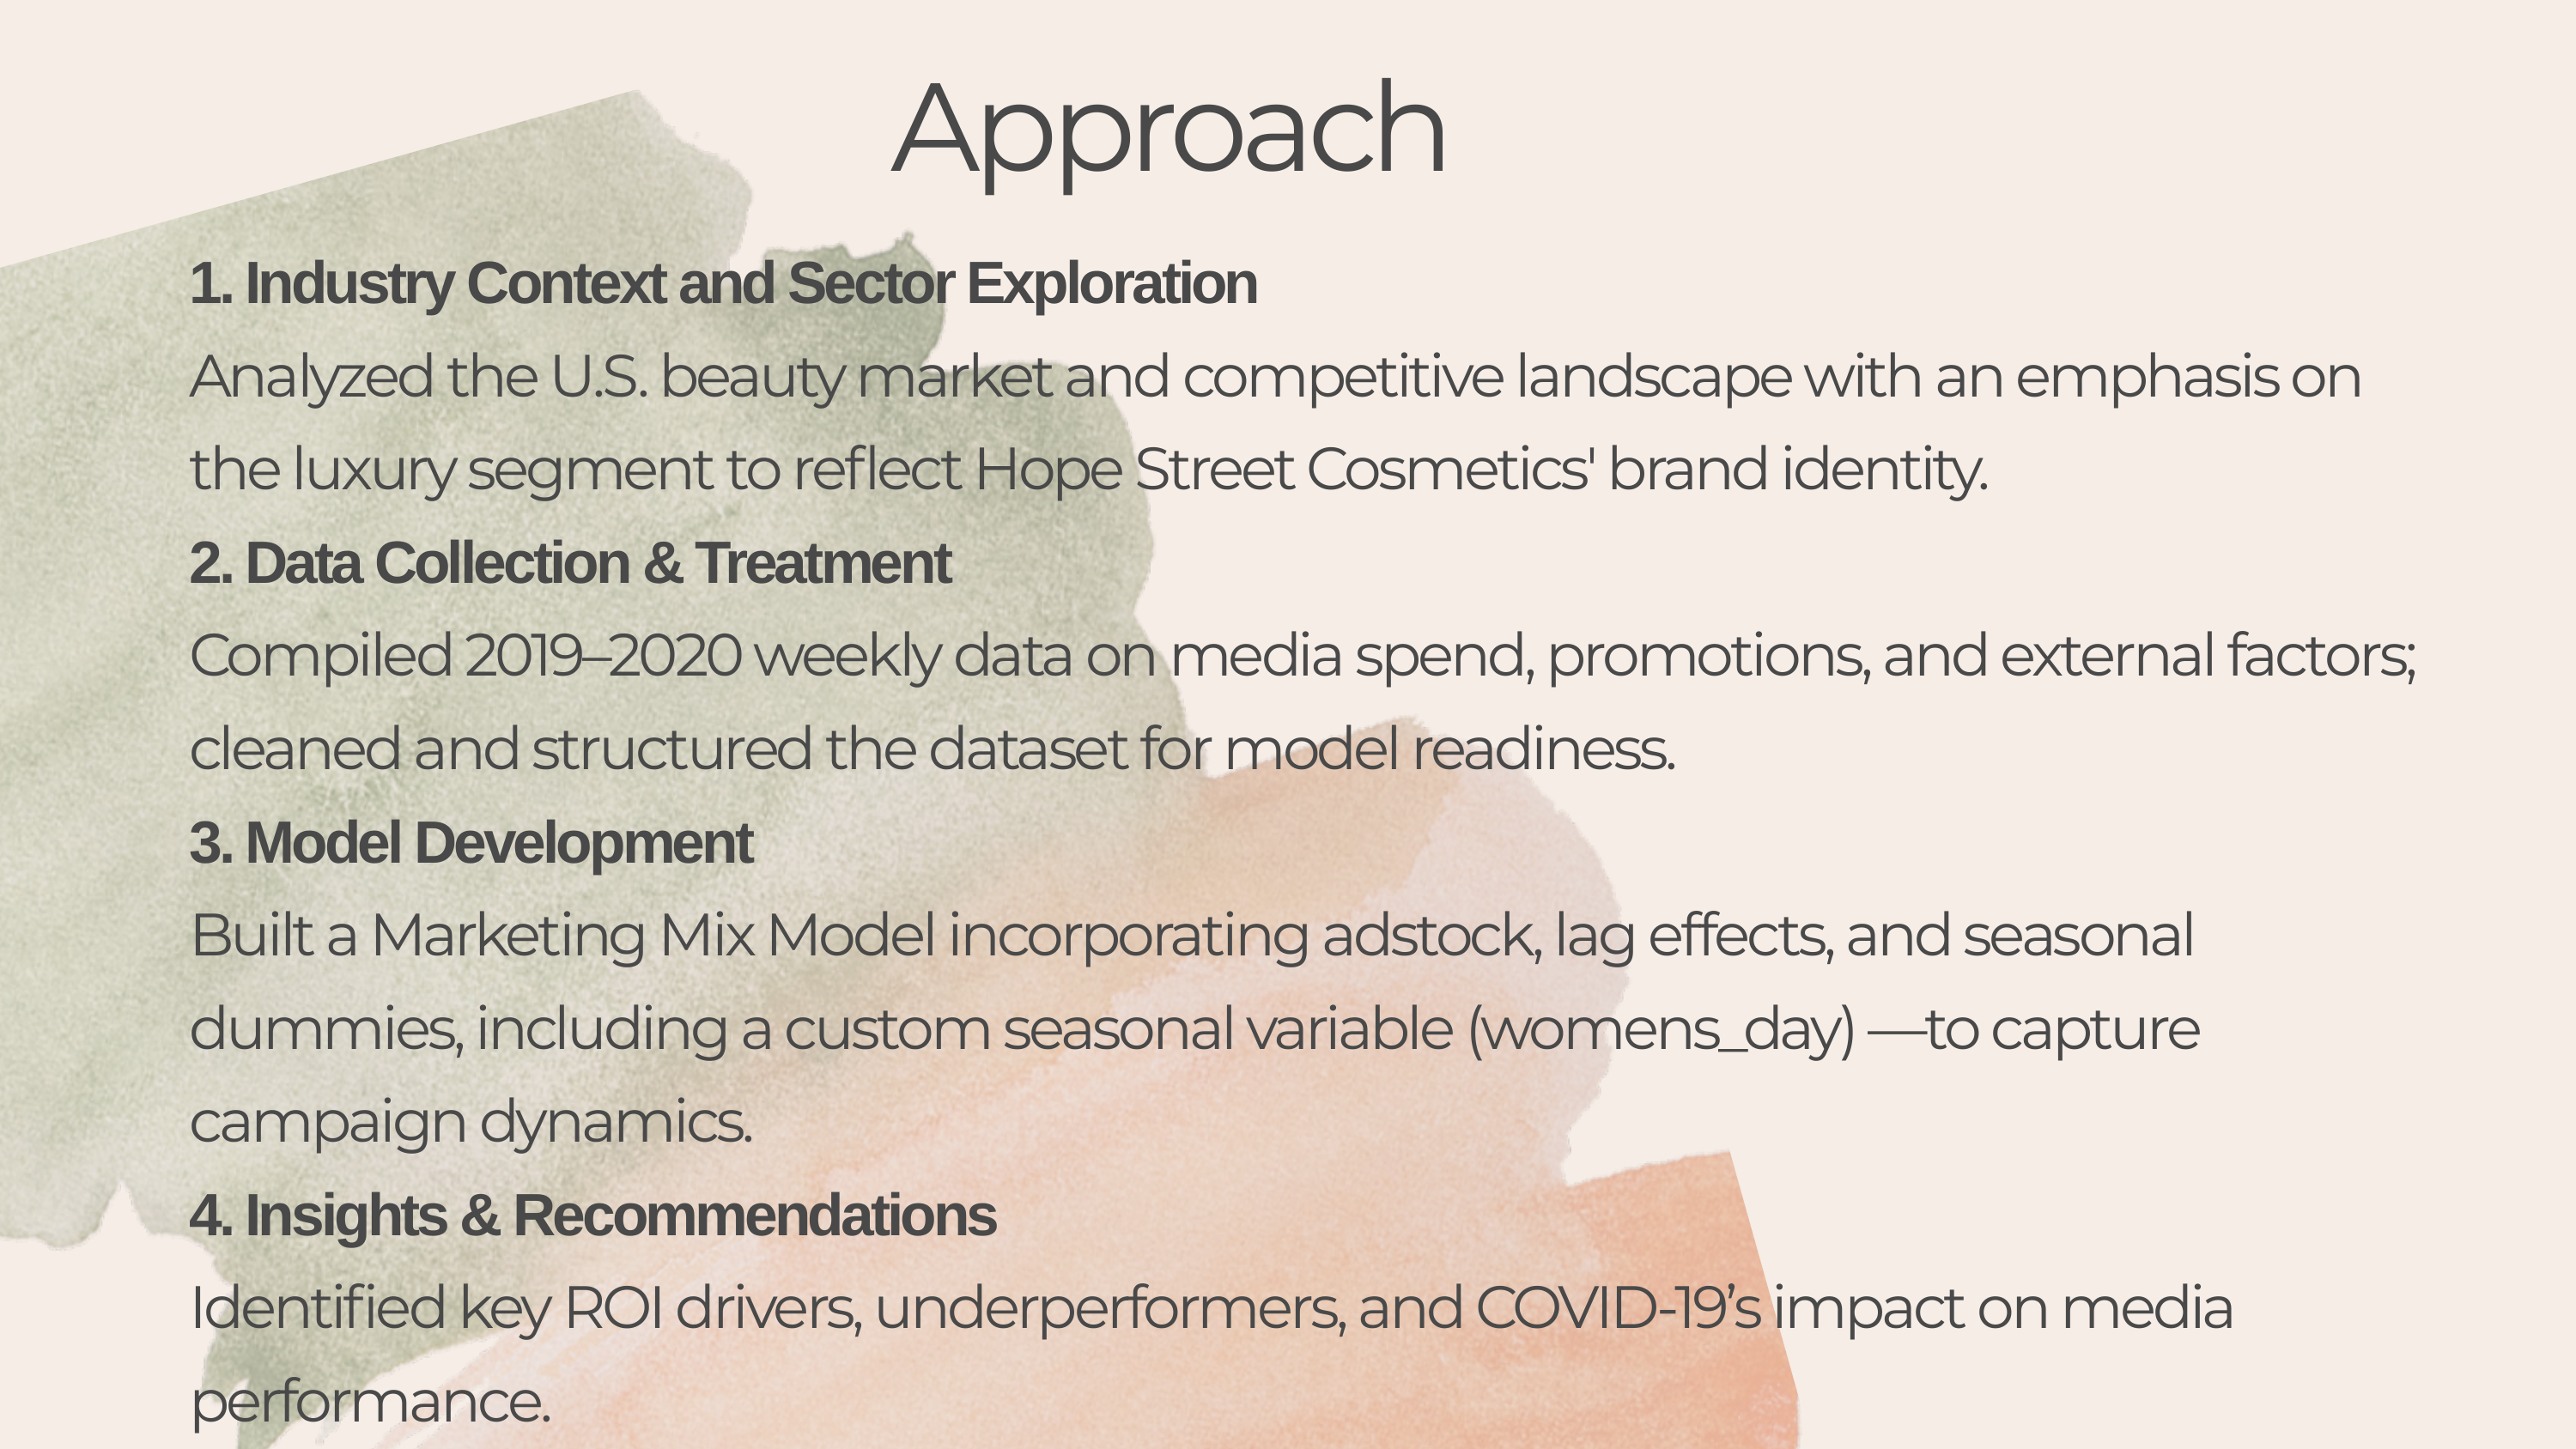

Approach

1. Industry Context and Sector Exploration
Analyzed the U.S. beauty market and competitive landscape with an emphasis on the luxury segment to reflect Hope Street Cosmetics' brand identity.
2. Data Collection & Treatment
Compiled 2019–2020 weekly data on media spend, promotions, and external factors; cleaned and structured the dataset for model readiness.
3. Model Development
Built a Marketing Mix Model incorporating adstock, lag effects, and seasonal dummies, including a custom seasonal variable (womens_day) —to capture campaign dynamics.
4. Insights & Recommendations
Identified key ROI drivers, underperformers, and COVID-19’s impact on media performance.